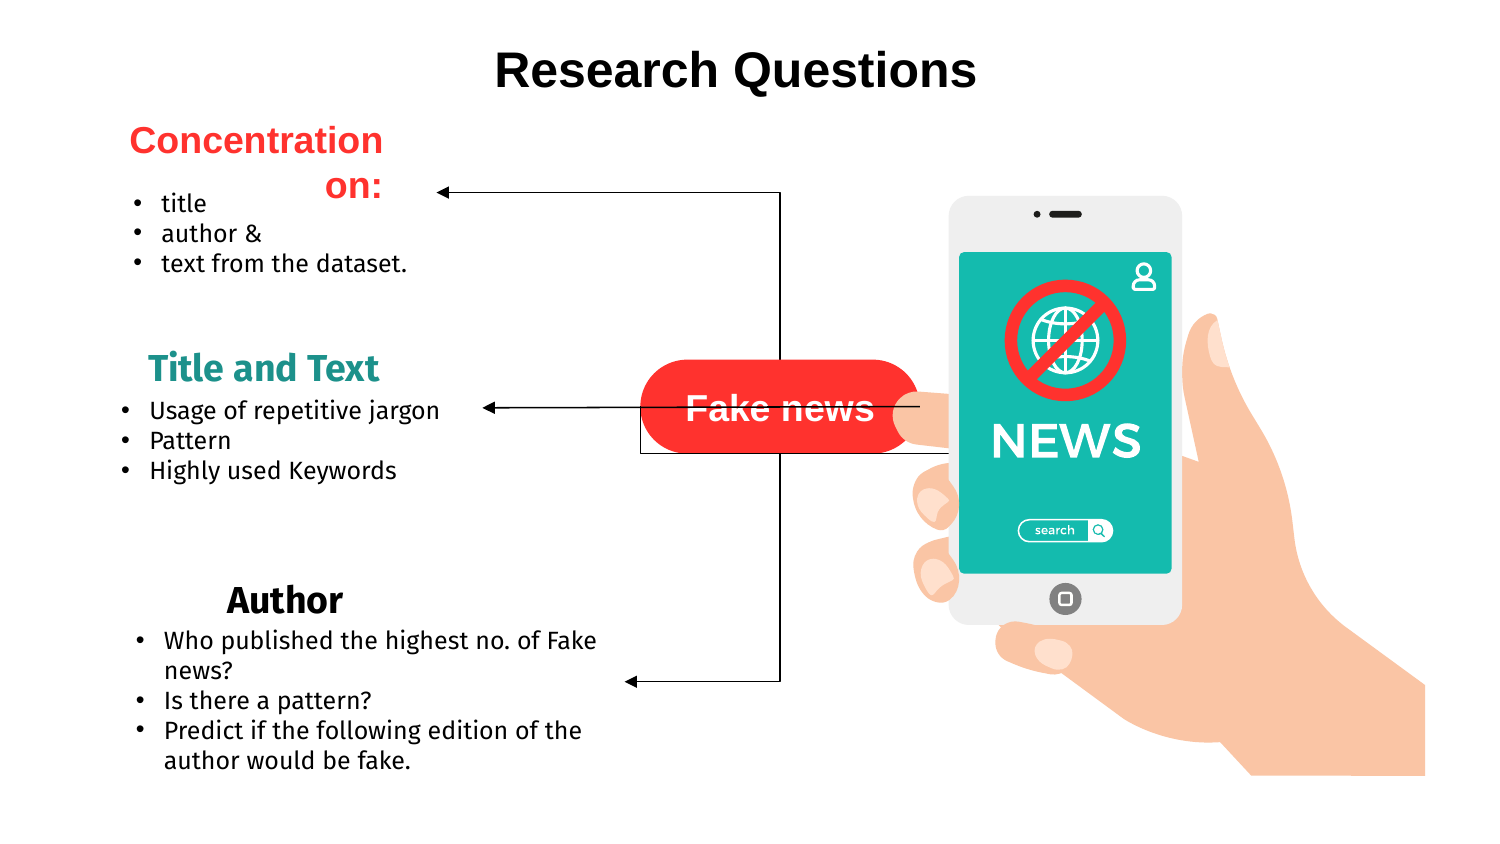

# Research Questions
Concentration on:
title
author &
text from the dataset.

Title and Text

Usage of repetitive jargon
Pattern
Highly used Keywords

Fake news

Author

Who published the highest no. of Fake news?
Is there a pattern?
Predict if the following edition of the author would be fake.